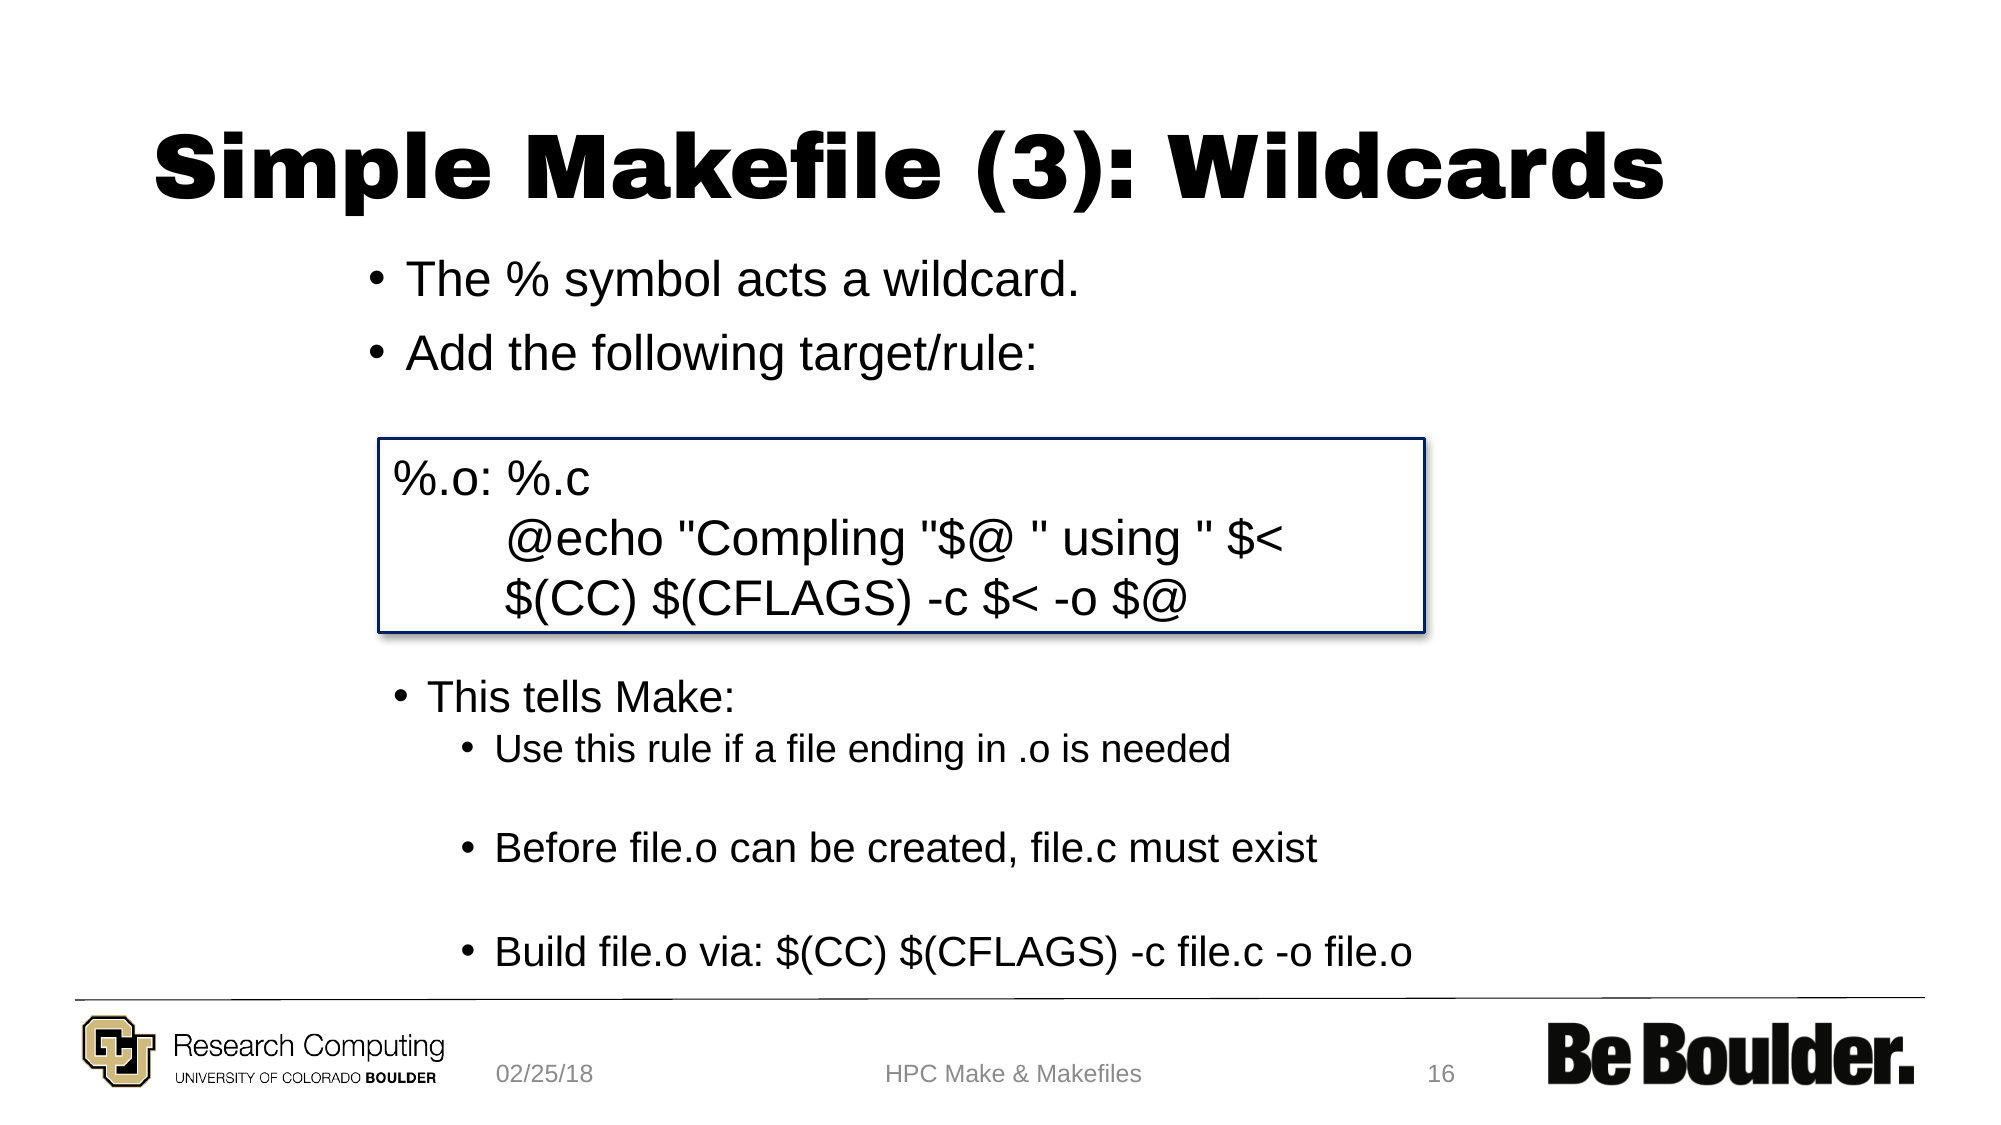

# Simple Makefile (3): Wildcards
The % symbol acts a wildcard.
Add the following target/rule:
%.o: %.c
        @echo "Compling "$@ " using " $<
        $(CC) $(CFLAGS) -c $< -o $@
This tells Make:
Use this rule if a file ending in .o is needed

Before file.o can be created, file.c must exist

Build file.o via: $(CC) $(CFLAGS) -c file.c -o file.o

02/25/18
HPC Make & Makefiles
16